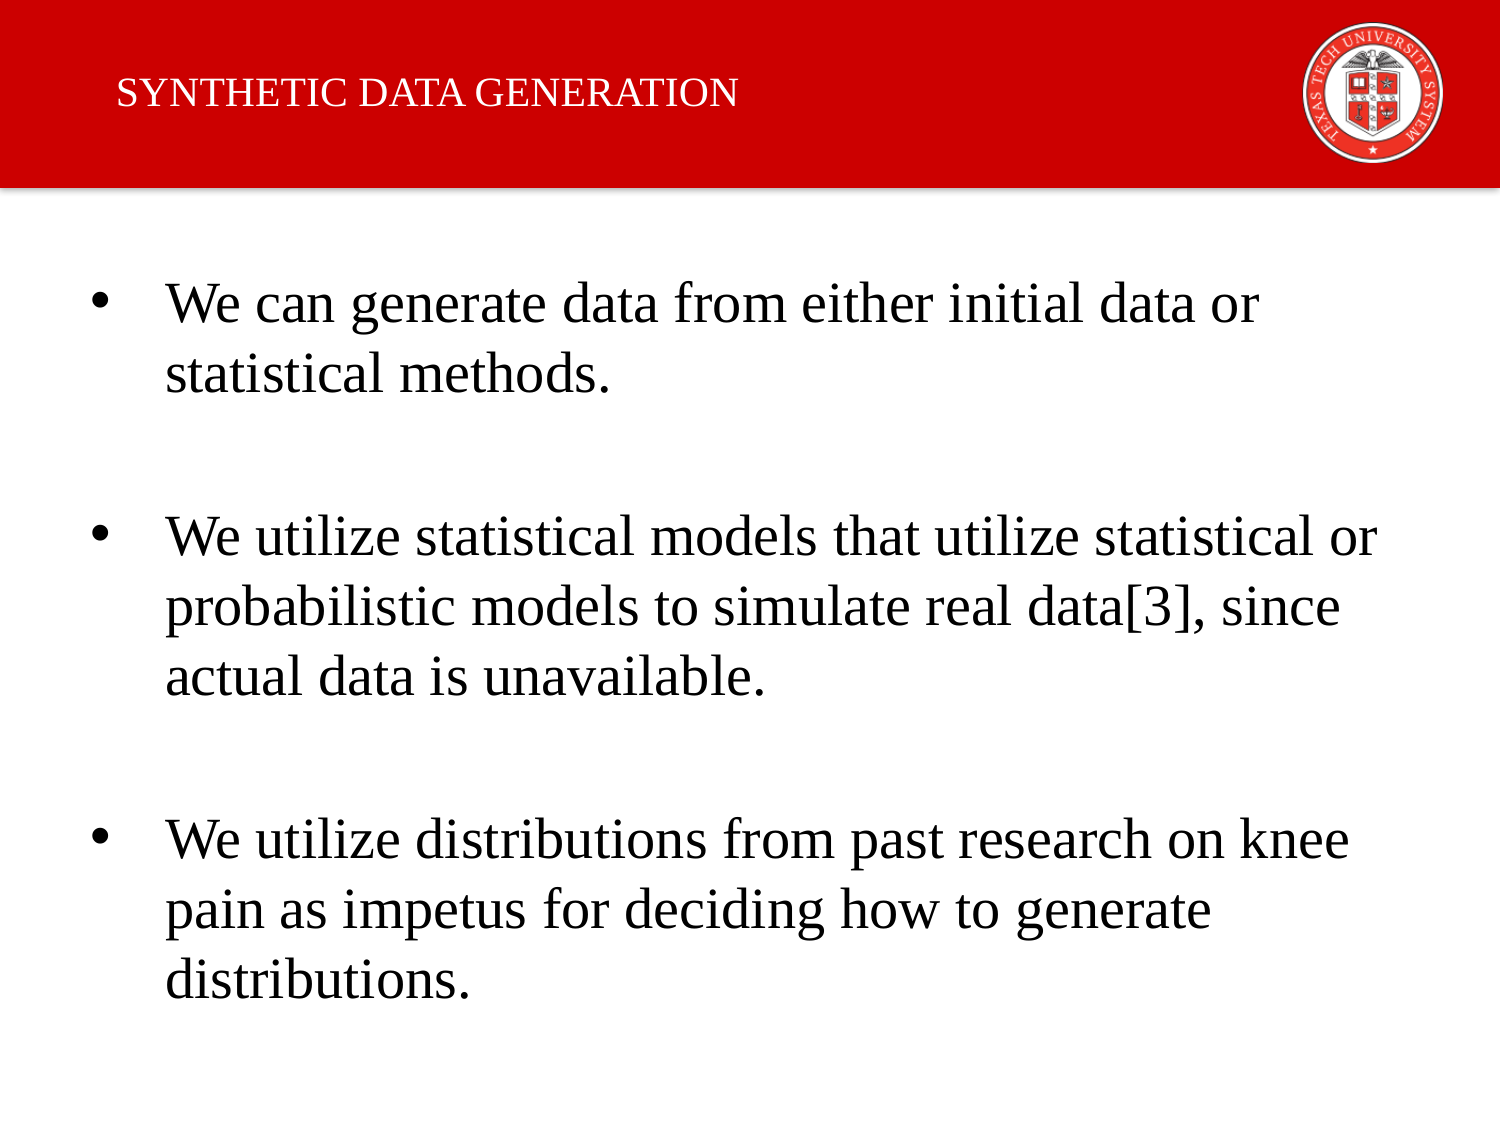

# SYNTHETIC DATA GENERATION
We can generate data from either initial data or statistical methods.

We utilize statistical models that utilize statistical or probabilistic models to simulate real data[3], since actual data is unavailable.

We utilize distributions from past research on knee pain as impetus for deciding how to generate distributions.